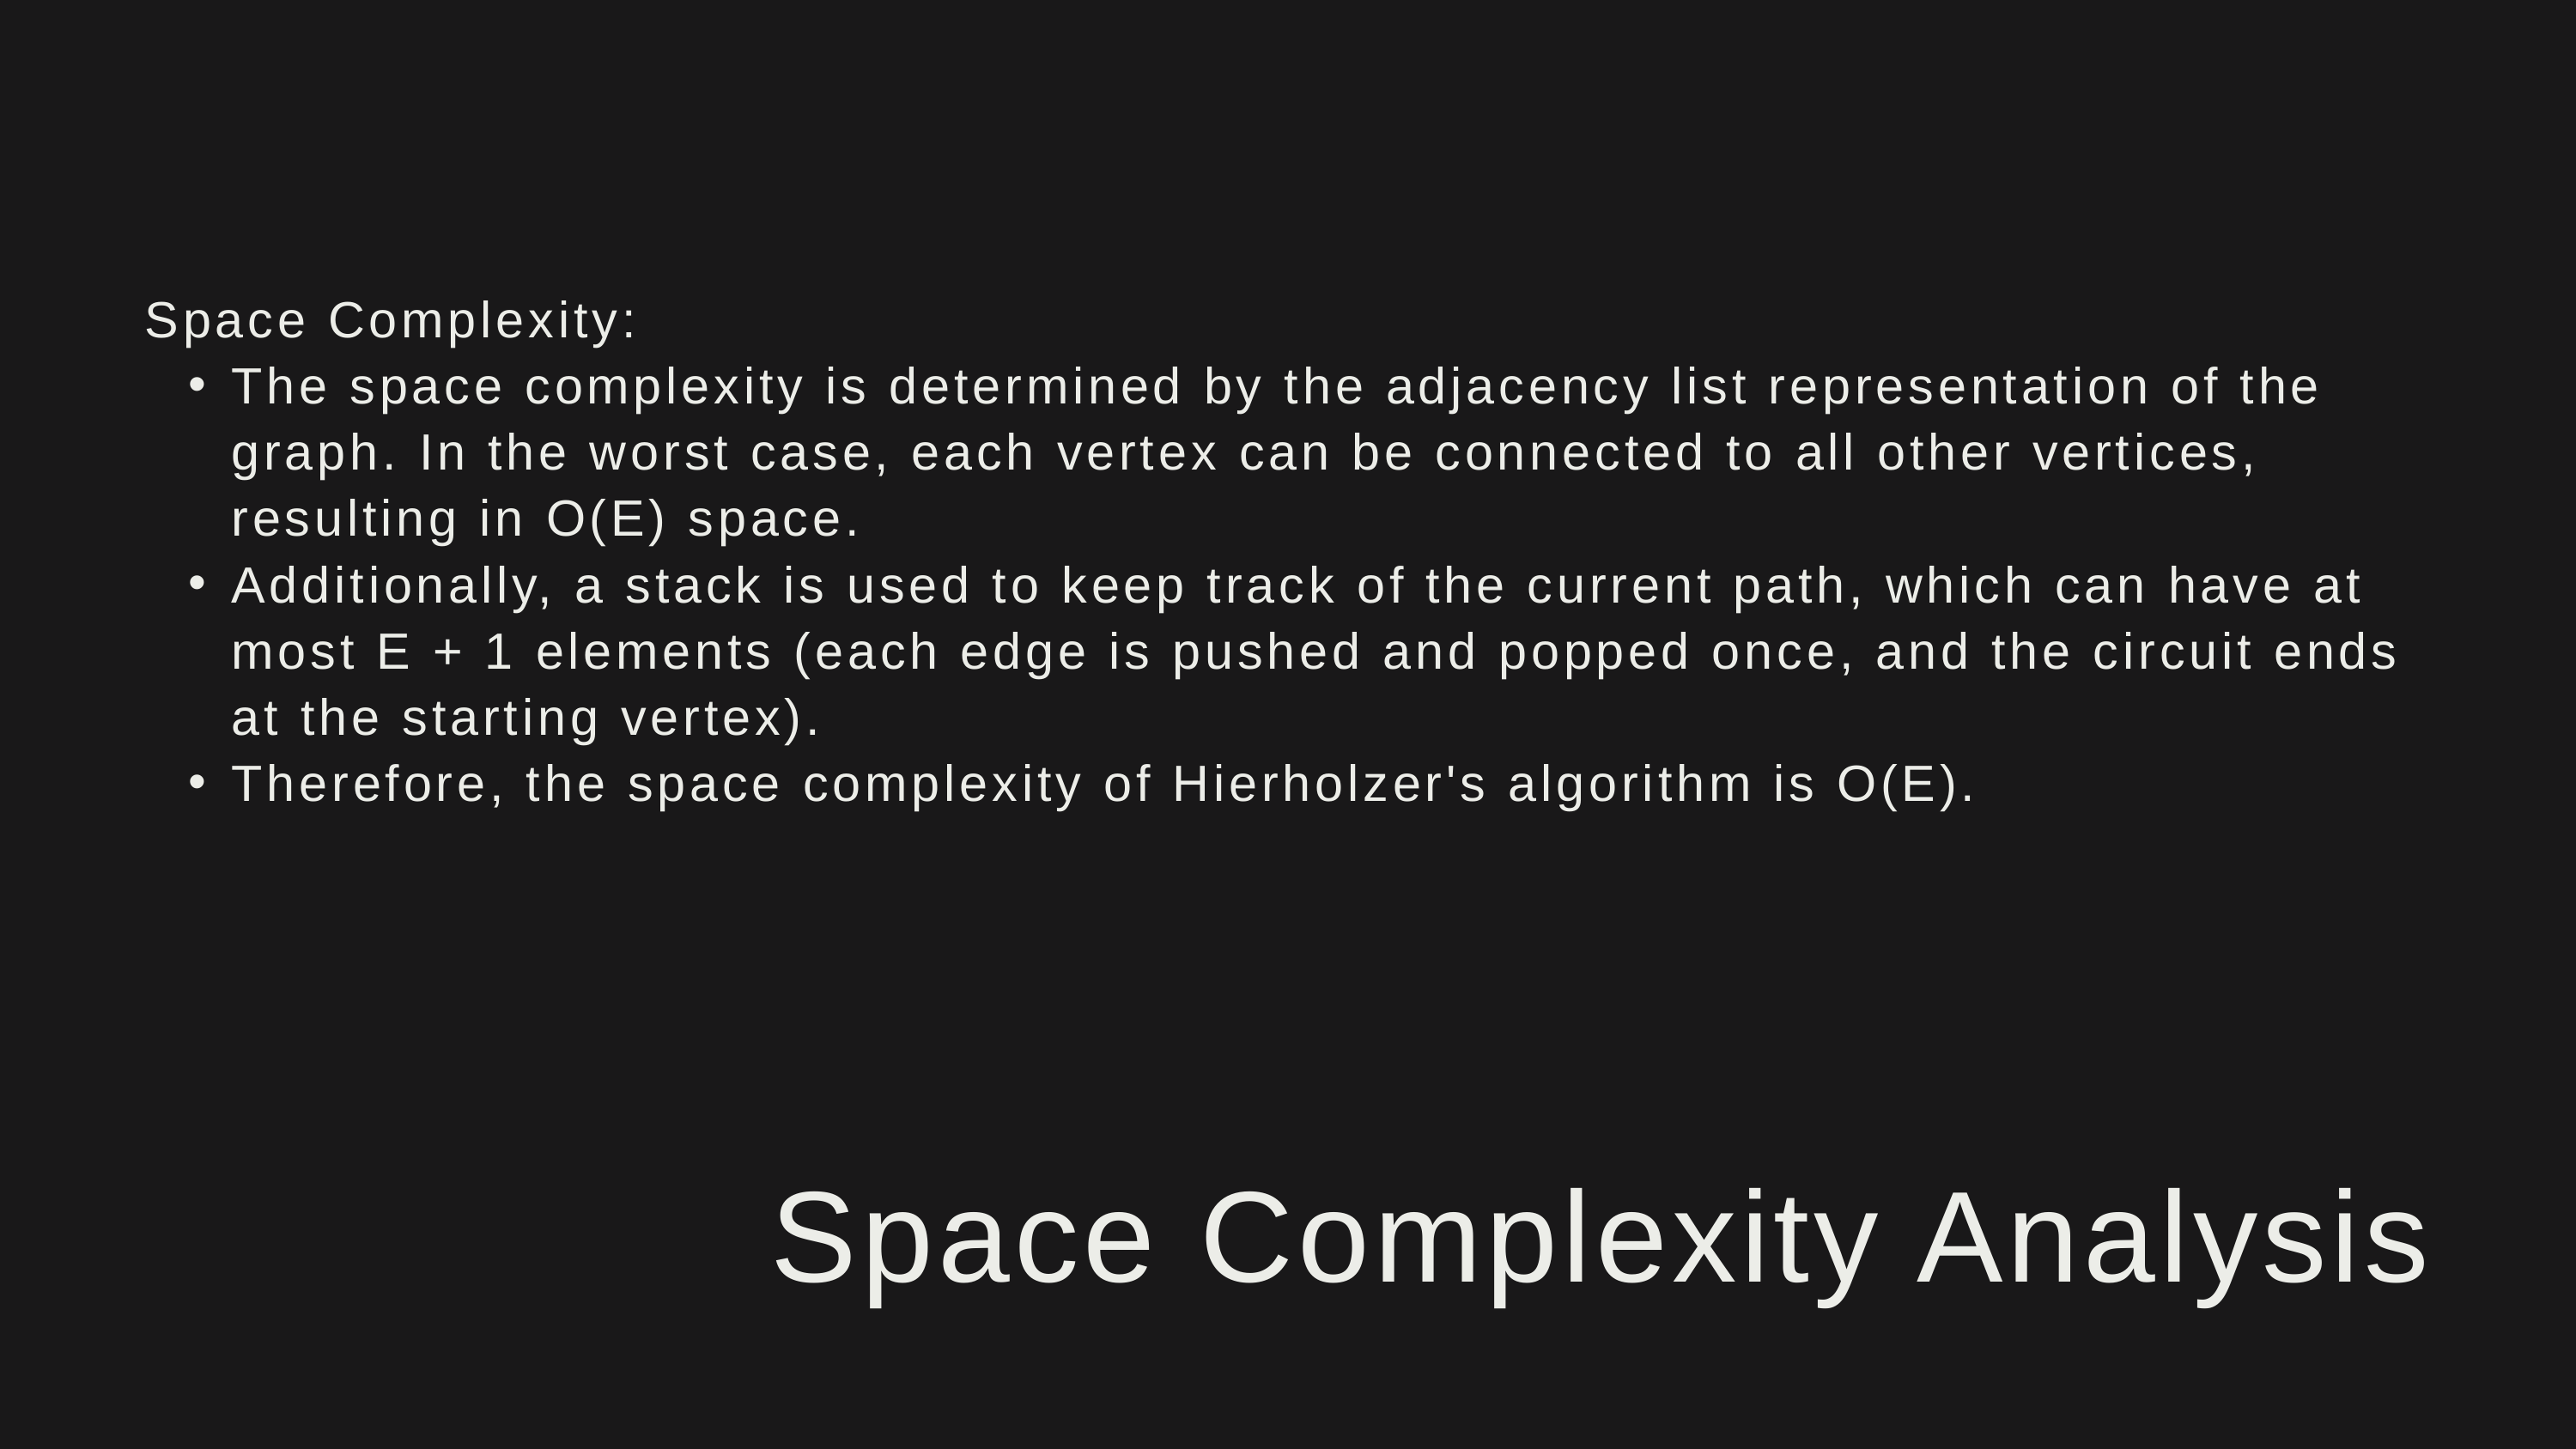

Space Complexity:
The space complexity is determined by the adjacency list representation of the graph. In the worst case, each vertex can be connected to all other vertices, resulting in O(E) space.
Additionally, a stack is used to keep track of the current path, which can have at most E + 1 elements (each edge is pushed and popped once, and the circuit ends at the starting vertex).
Therefore, the space complexity of Hierholzer's algorithm is O(E).

Space Complexity Analysis